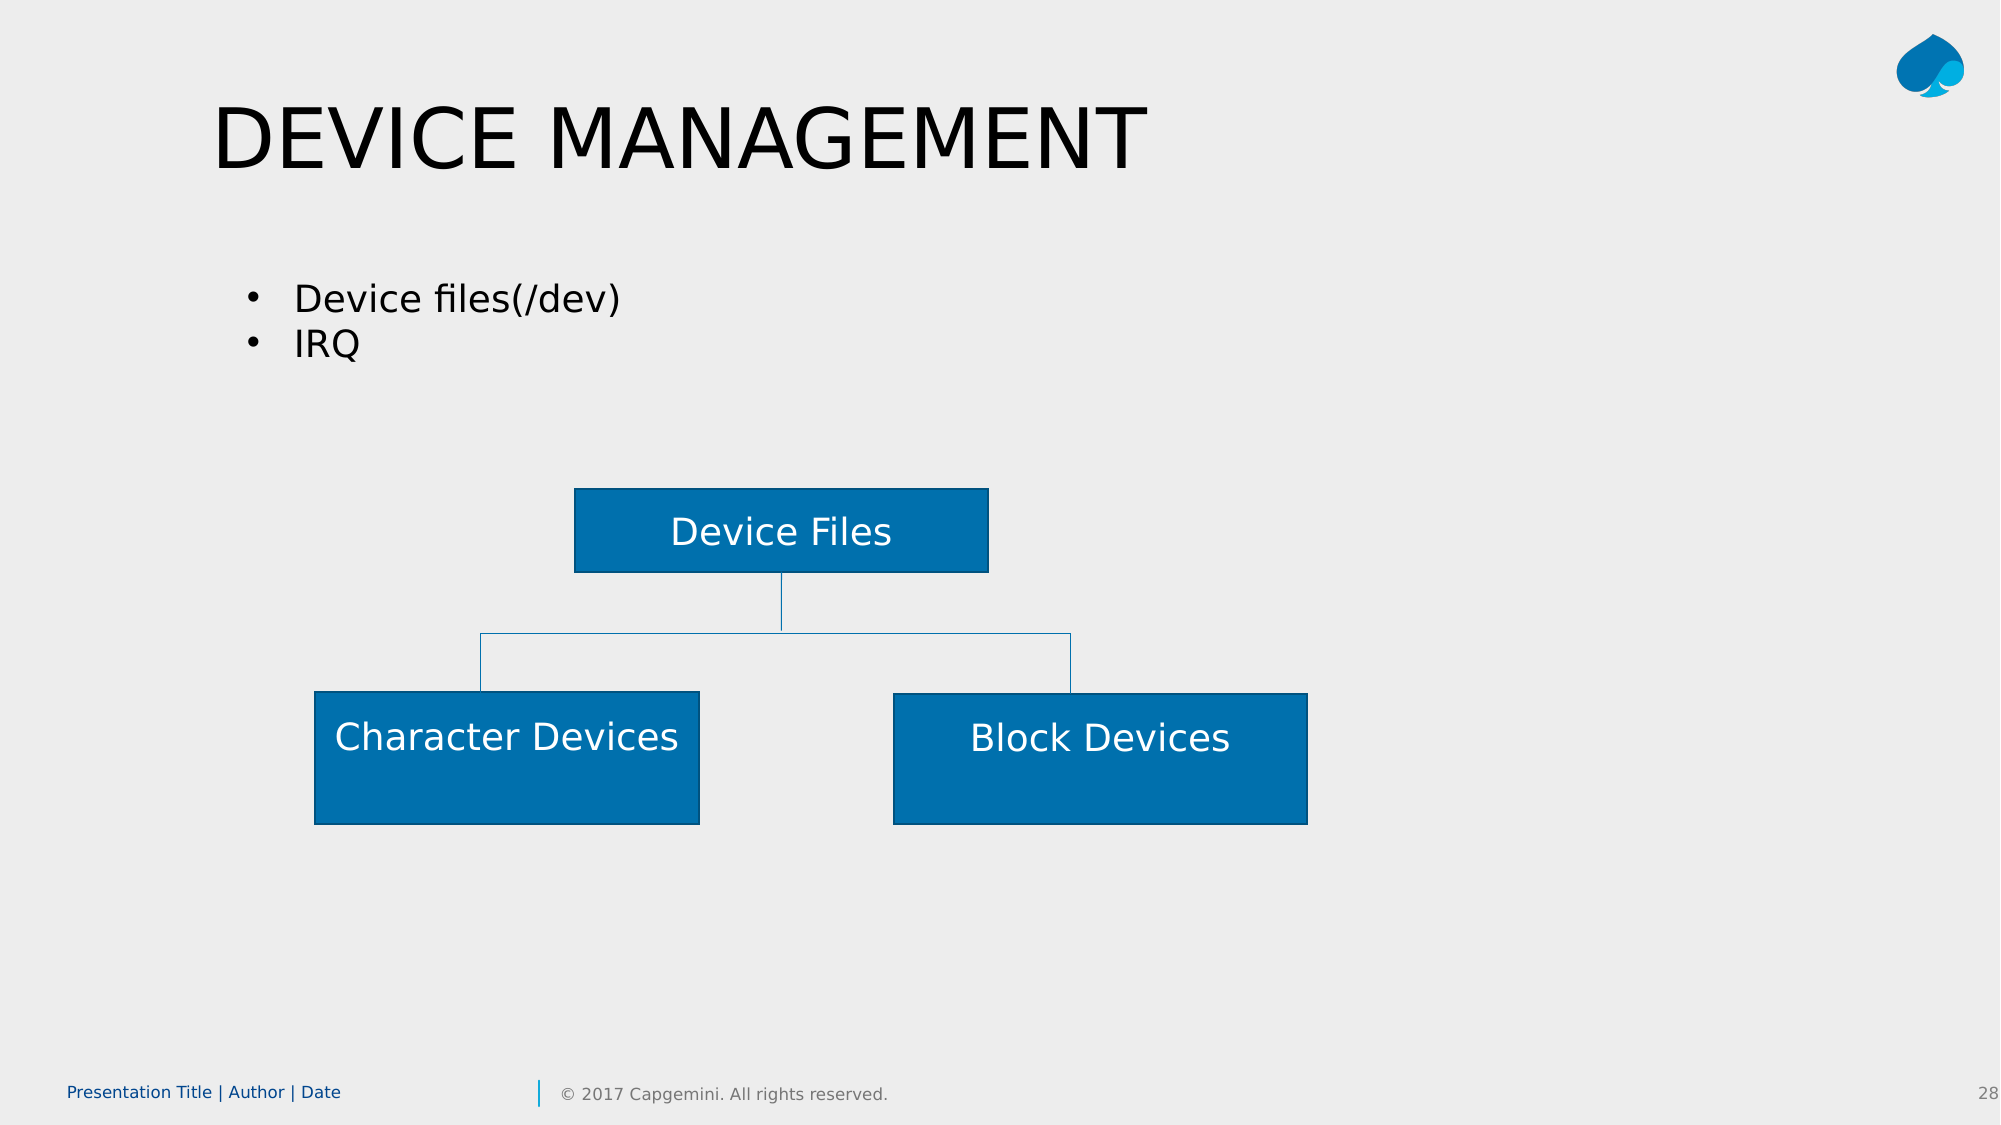

DEVICE MANAGEMENT
Device files(/dev)
IRQ
Device Files
Character Devices

Block Devices